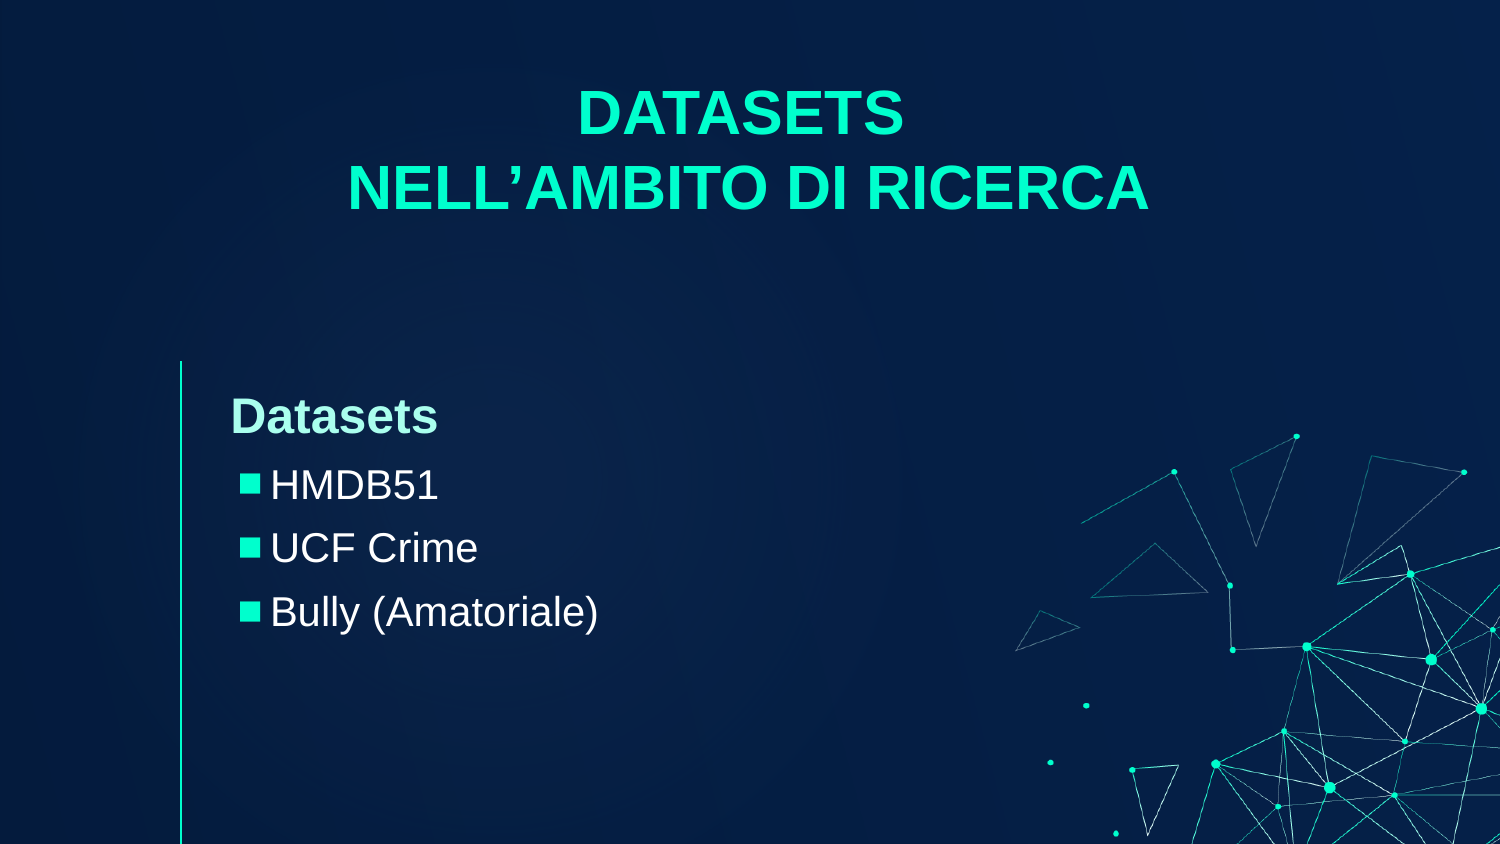

# DATASETS NELL’AMBITO DI RICERCA

Datasets
HMDB51
UCF Crime
Bully (Amatoriale)